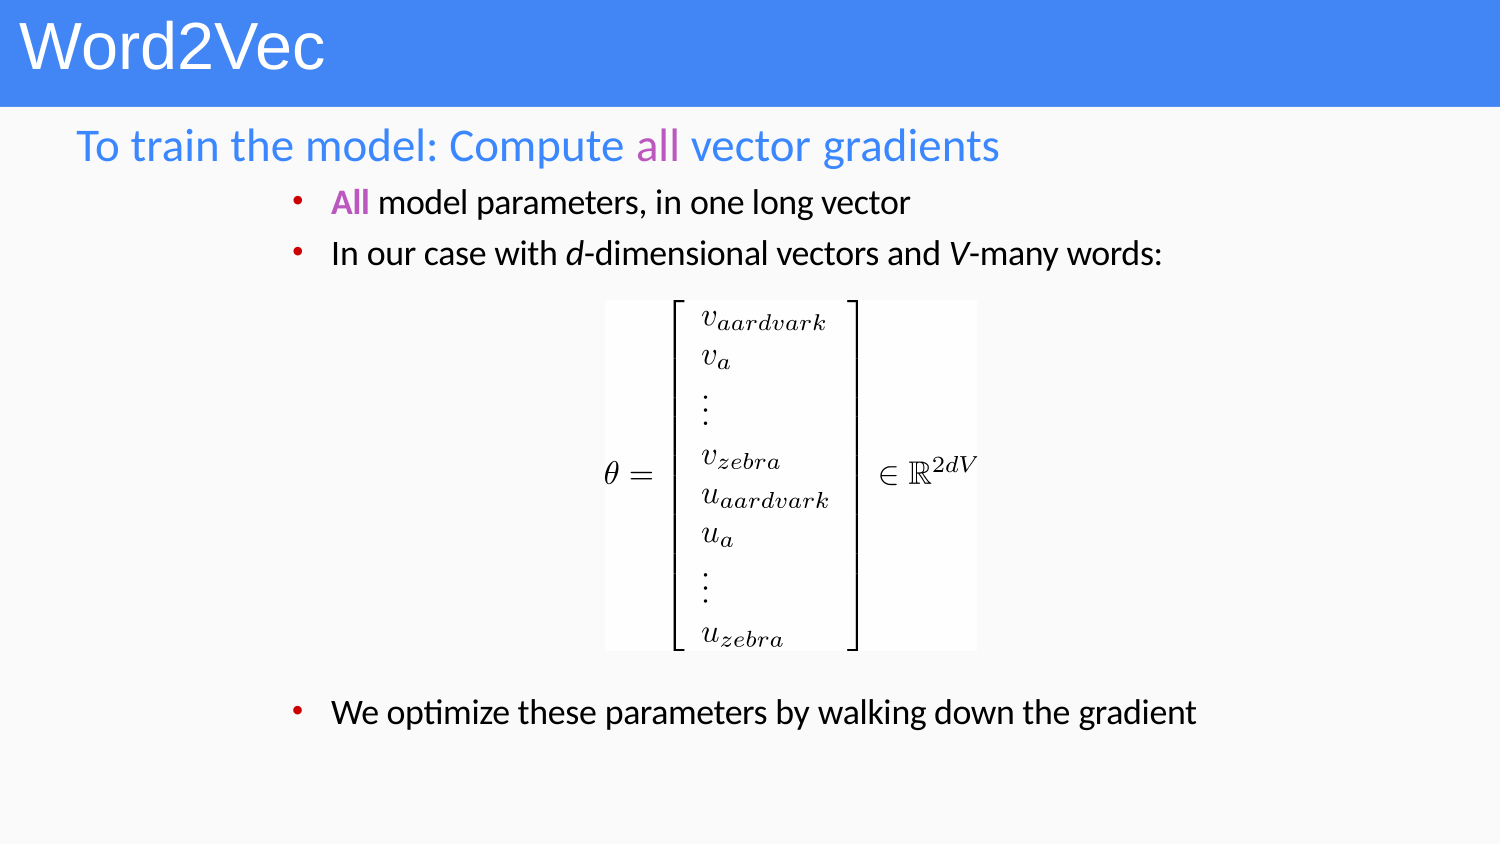

# Word2Vec
To train the model: Compute all vector gradients
All model parameters, in one long vector
In our case with d-dimensional vectors and V-many words:

We optimize these parameters by walking down the gradient